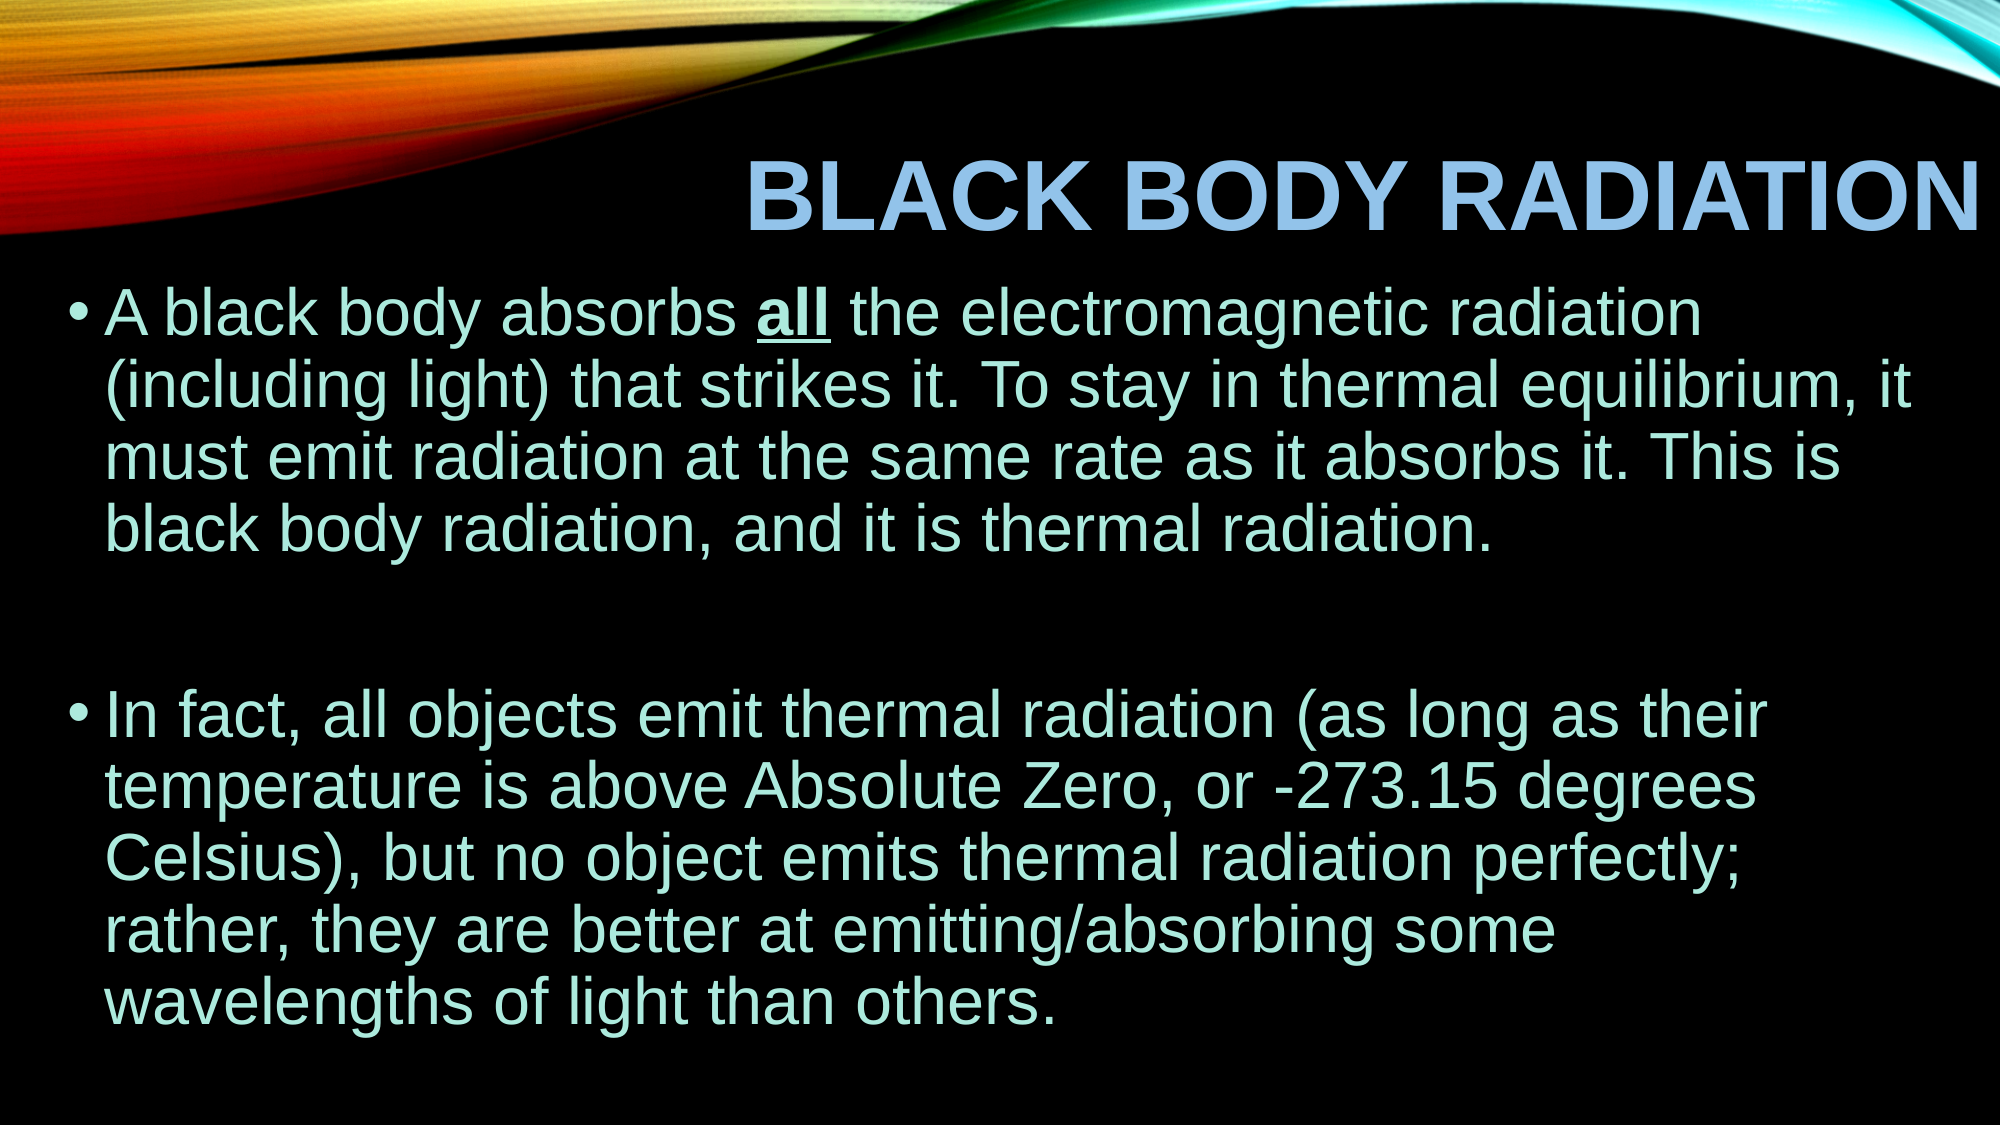

# Black Body Radiation
A black body absorbs all the electromagnetic radiation (including light) that strikes it. To stay in thermal equilibrium, it must emit radiation at the same rate as it absorbs it. This is black body radiation, and it is thermal radiation.

In fact, all objects emit thermal radiation (as long as their temperature is above Absolute Zero, or -273.15 degrees Celsius), but no object emits thermal radiation perfectly; rather, they are better at emitting/absorbing some wavelengths of light than others.

As the temperature of a blackbody increases, the total amount of light emitted per second (intensity) increases, and the wavelength of the spectrum's peak shifts to bluer colours. This means as the object is heated to a high temperature, a blackbody will begin to glow with thermal radiation at peak frequencies.